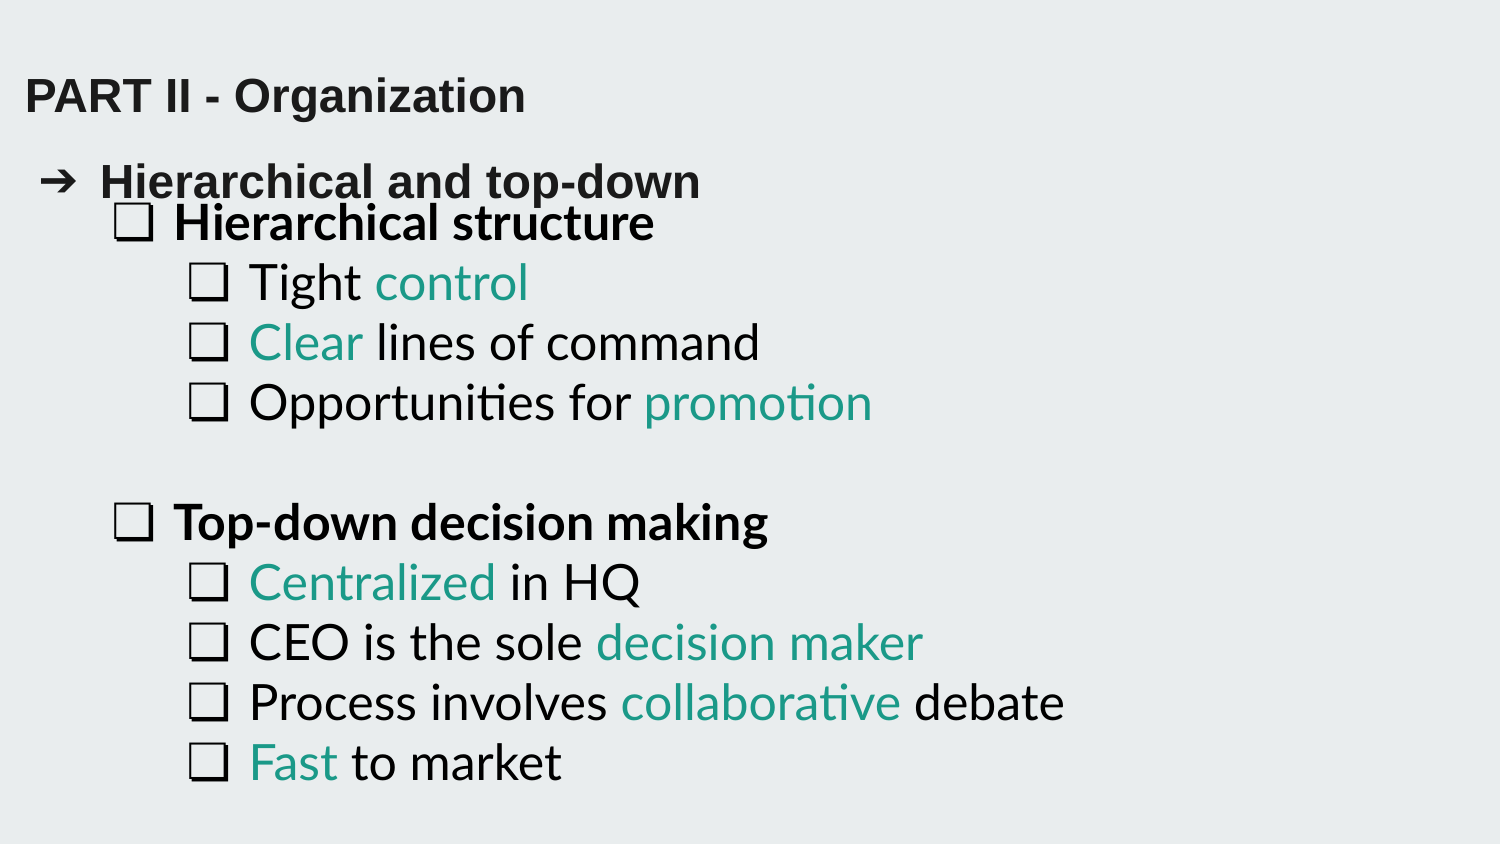

PART II - Organization
Hierarchical and top-down
Hierarchical structure
Tight control
Clear lines of command
Opportunities for promotion

Top-down decision making
Centralized in HQ
CEO is the sole decision maker
Process involves collaborative debate
Fast to market